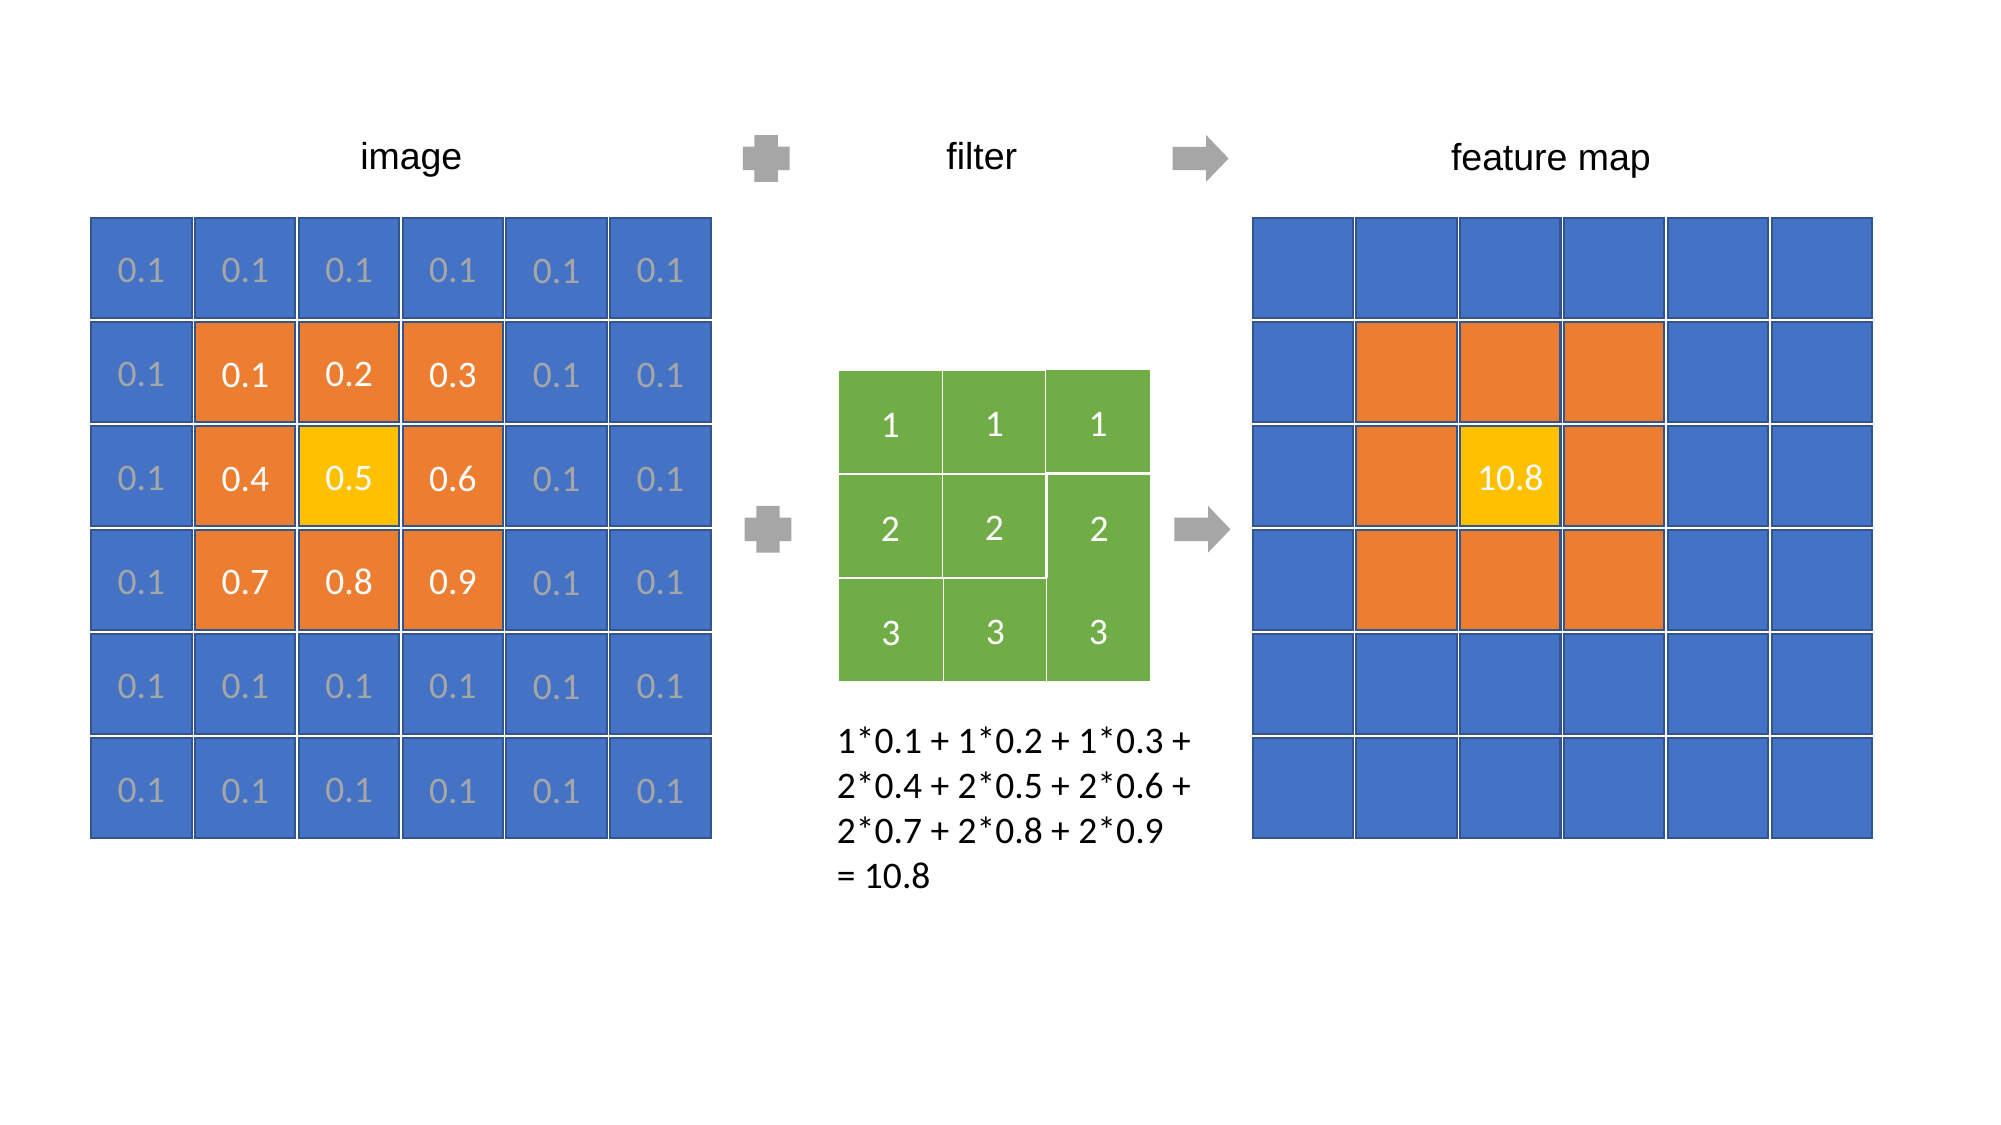

image
filter
feature map

0.1
0.1
0.1
0.1
0.1

0.1

0.1

0.2

0.1

0.3
0.1
0.1
0.1

0.5

0.4

0.6
0.1
0.1
0.1
0.8
0.7
0.9
0.1
0.1
0.1
0.1
0.1
0.1
0.1
0.1
0.1
0.1
0.1
0.1
0.1
0.1

10.8

1

1

1

2

2

2

3

3

3

1*0.1 + 1*0.2 + 1*0.3 +
2*0.4 + 2*0.5 + 2*0.6 +
2*0.7 + 2*0.8 + 2*0.9
= 10.8